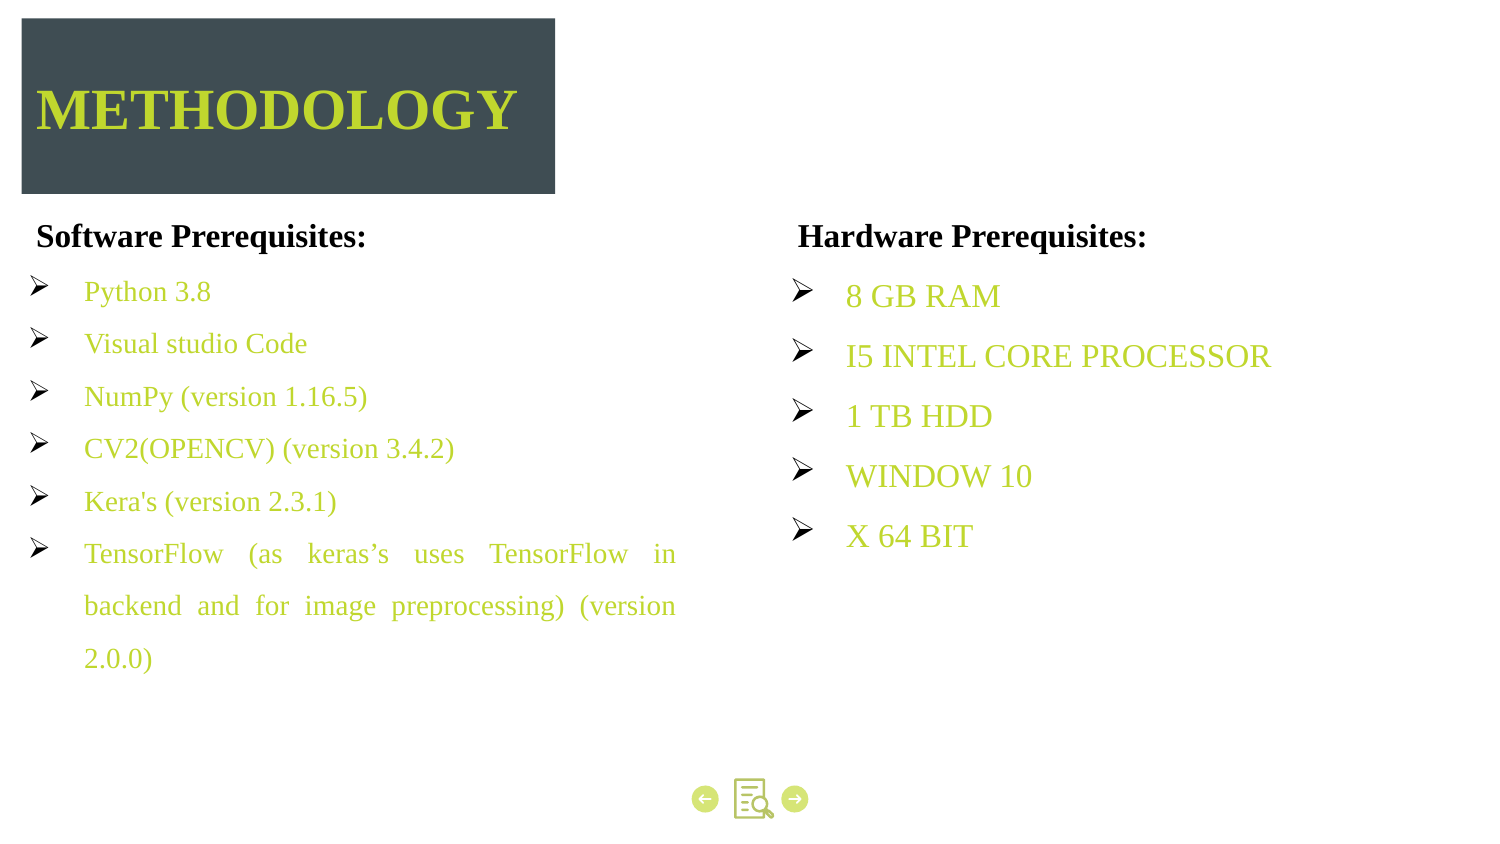

METHODOLOGY
 Software Prerequisites:
Python 3.8
Visual studio Code
NumPy (version 1.16.5)
CV2(OPENCV) (version 3.4.2)
Kera's (version 2.3.1)
TensorFlow (as keras’s uses TensorFlow in backend and for image preprocessing) (version 2.0.0)

 Hardware Prerequisites:
8 GB RAM
I5 INTEL CORE PROCESSOR
1 TB HDD
WINDOW 10
X 64 BIT